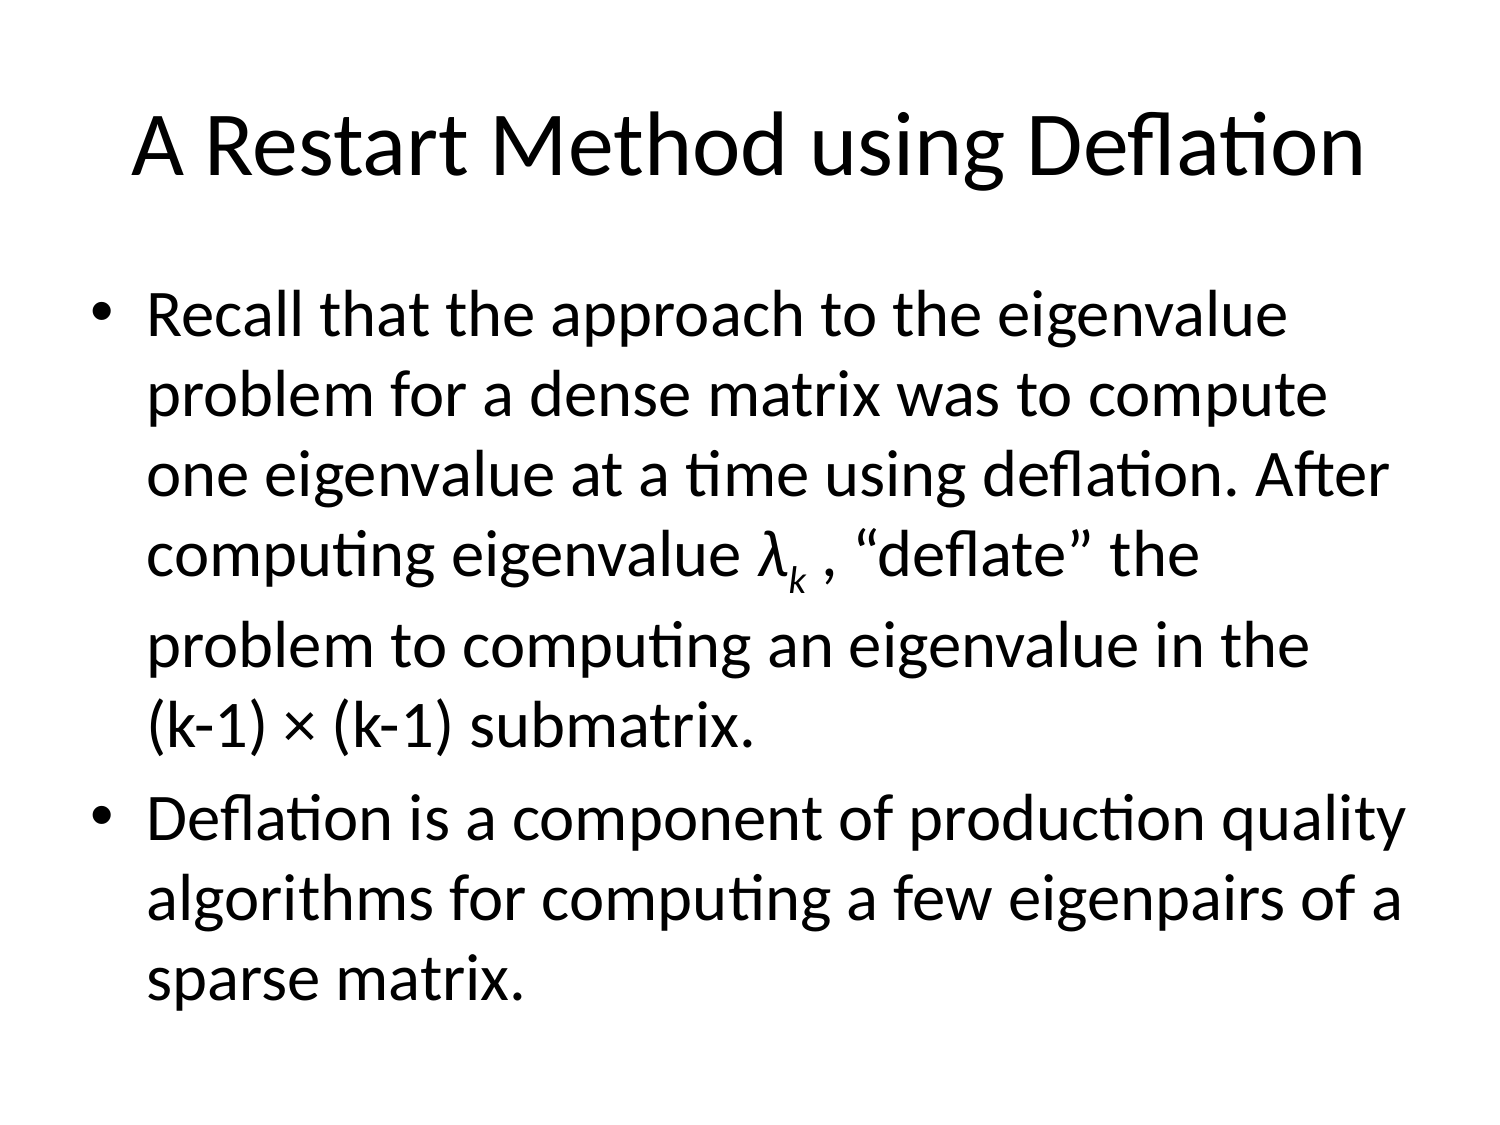

# A Restart Method using Deflation
Recall that the approach to the eigenvalue problem for a dense matrix was to compute one eigenvalue at a time using deflation. After computing eigenvalue λk , “deflate” the problem to computing an eigenvalue in the
(k-1) × (k-1) submatrix.
Deflation is a component of production quality algorithms for computing a few eigenpairs of a sparse matrix.